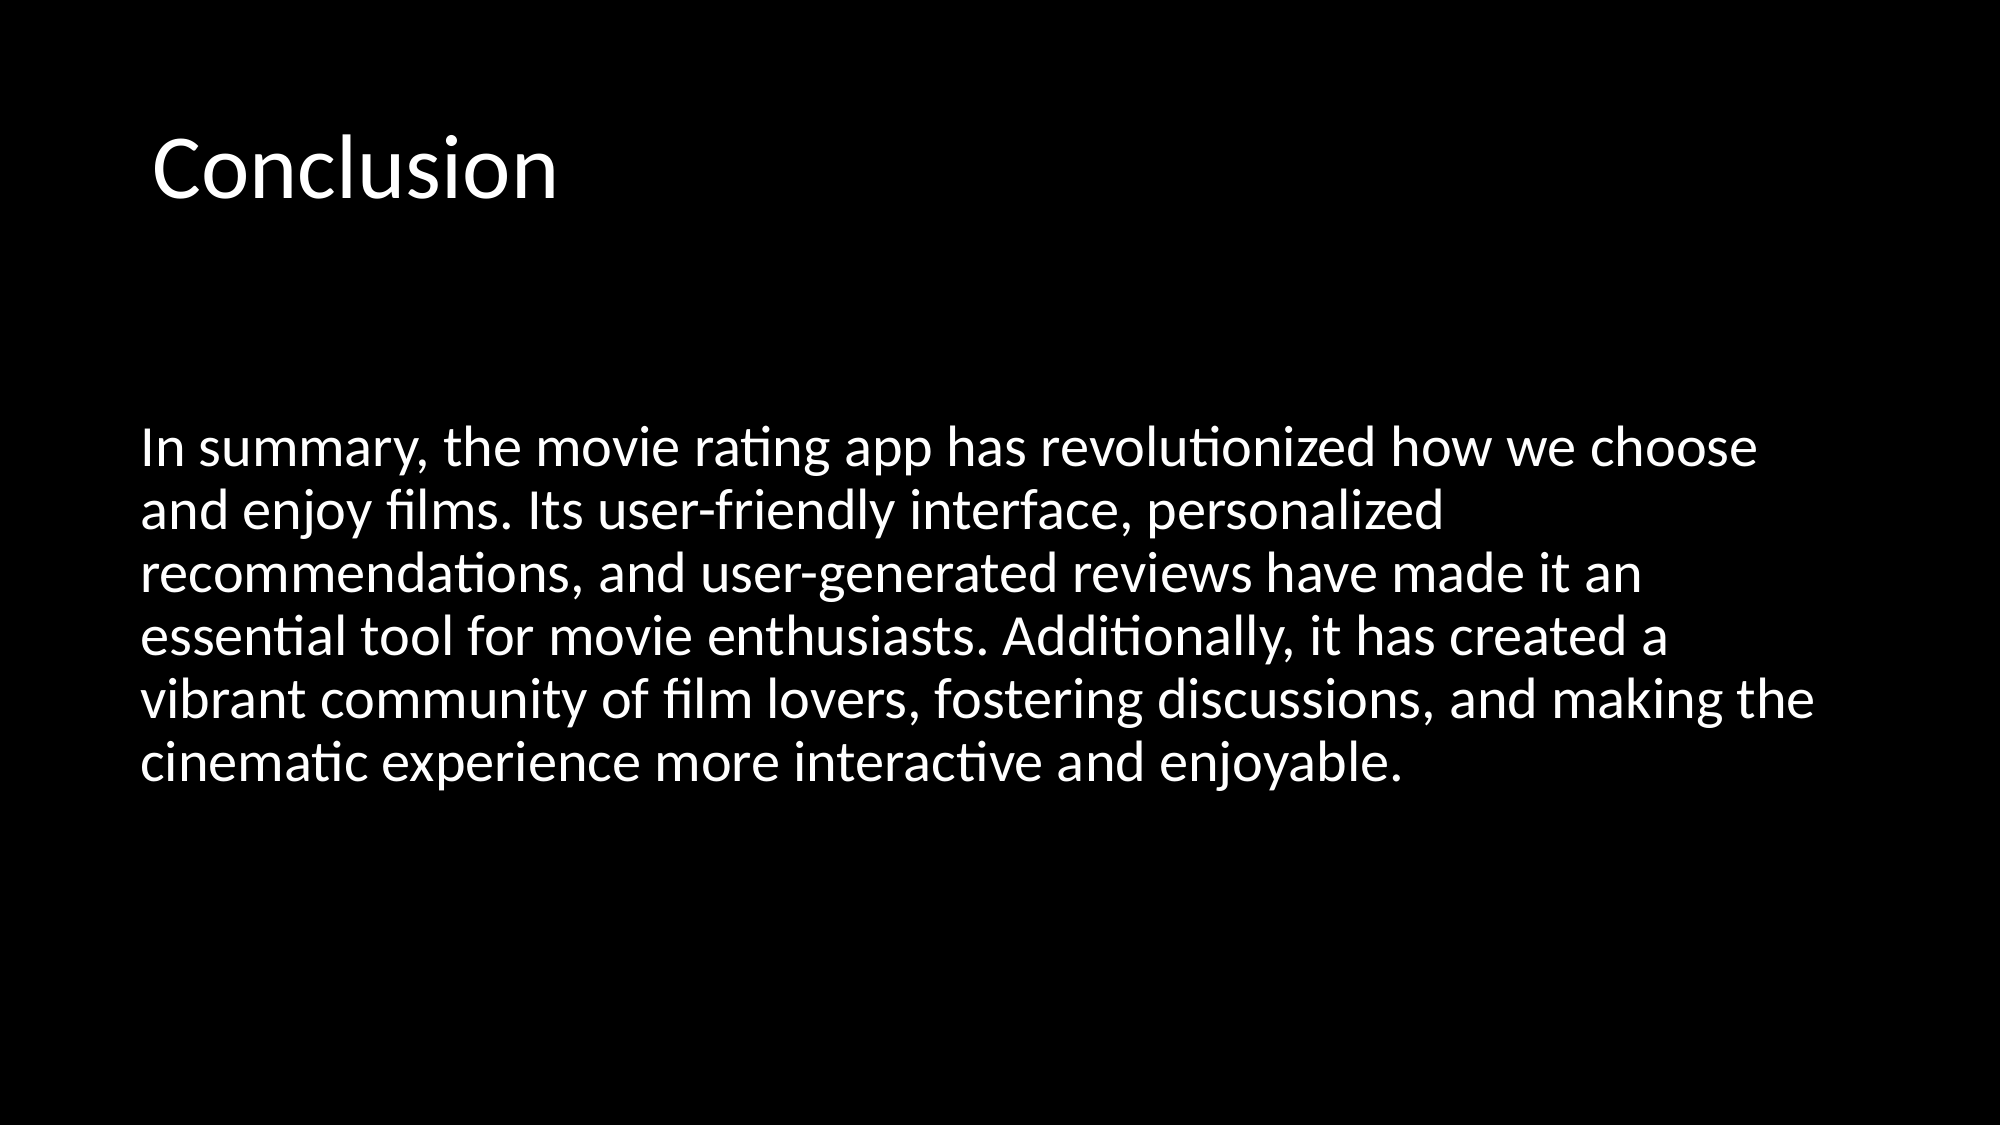

# Conclusion
In summary, the movie rating app has revolutionized how we choose and enjoy films. Its user-friendly interface, personalized recommendations, and user-generated reviews have made it an essential tool for movie enthusiasts. Additionally, it has created a vibrant community of film lovers, fostering discussions, and making the cinematic experience more interactive and enjoyable.